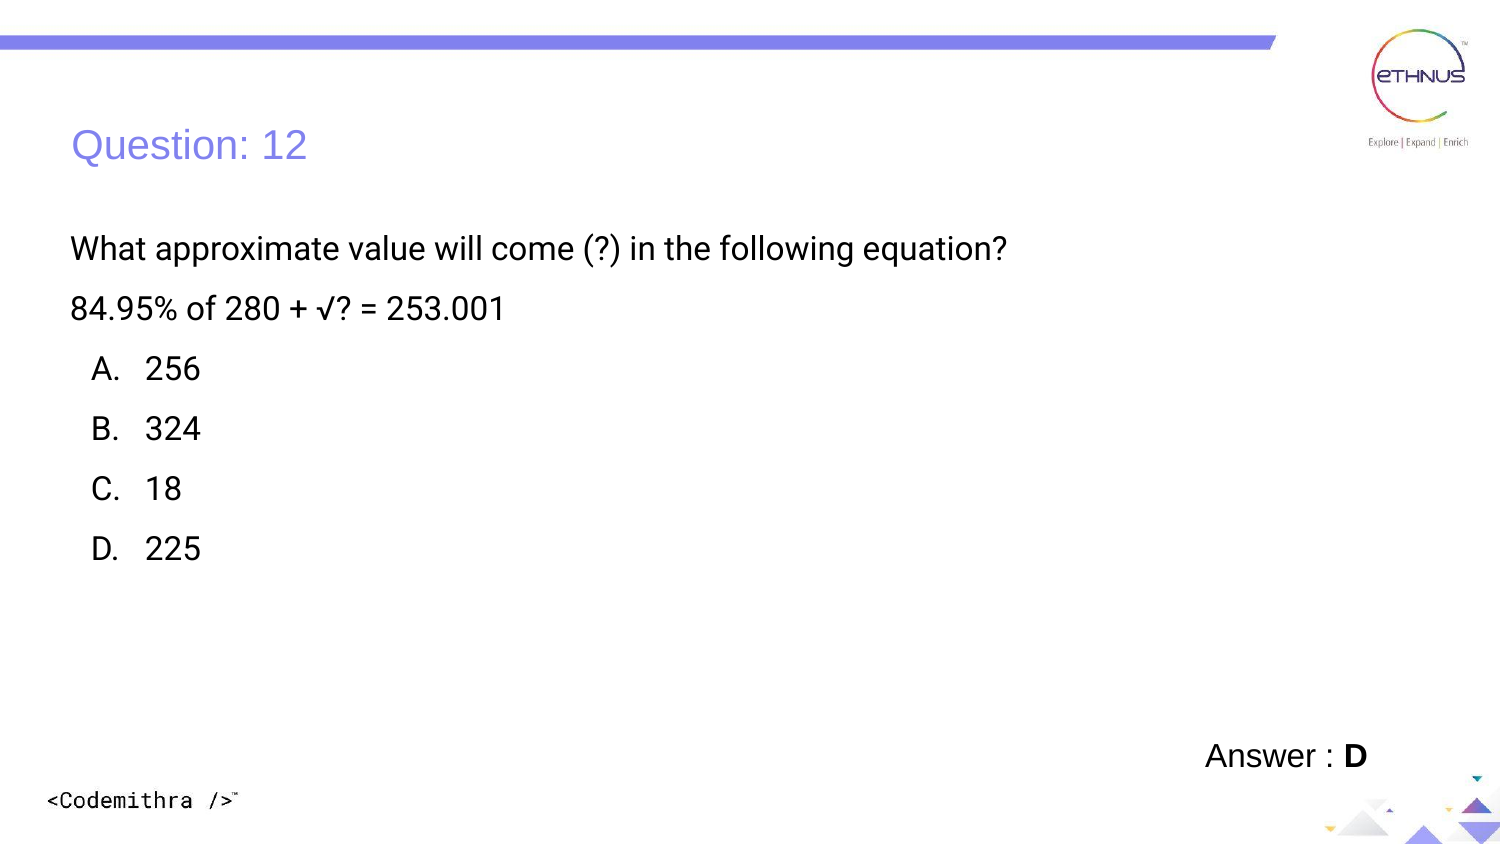

Question: 12
What approximate value will come (?) in the following equation?
84.95% of 280 + √? = 253.001
256
324
18
225

Answer : D